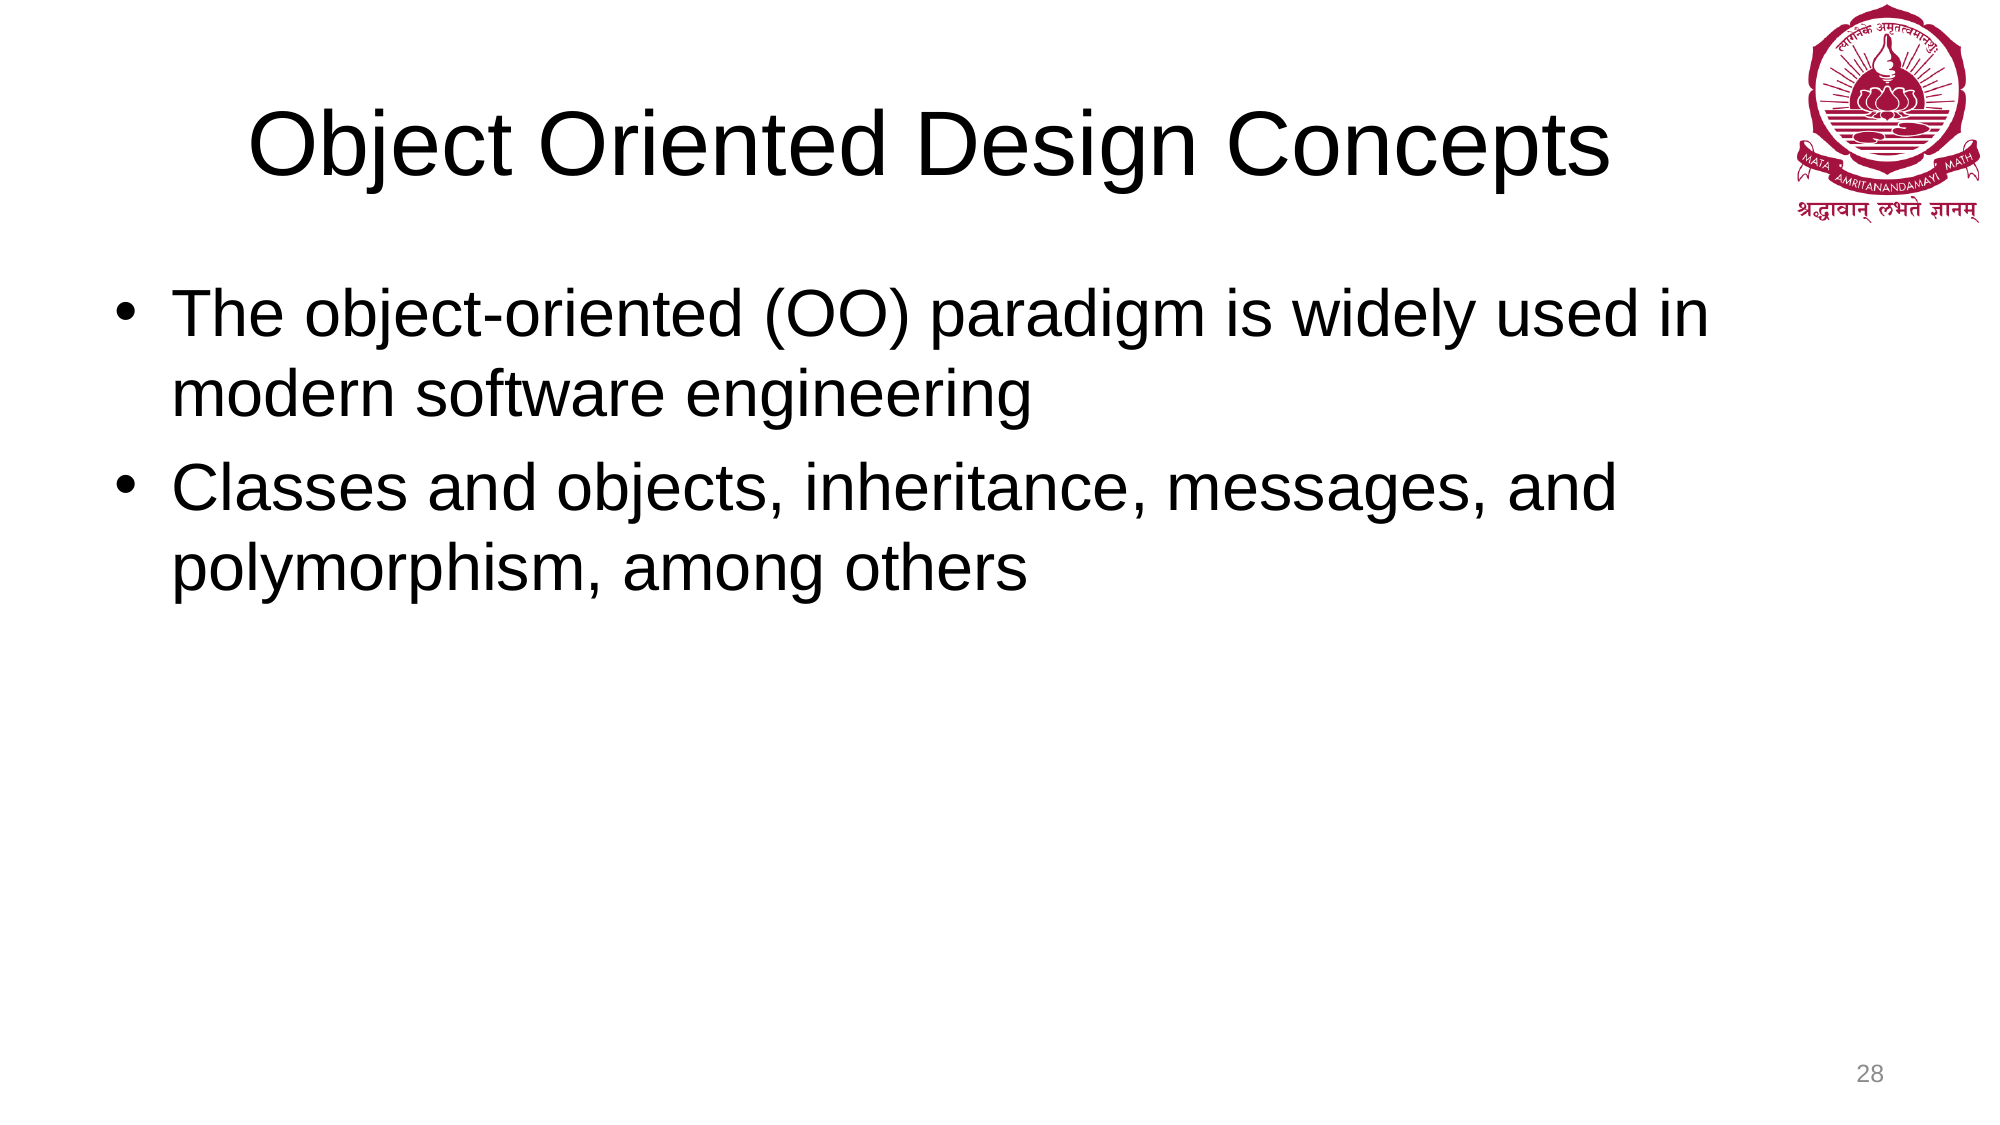

# Object Oriented Design Concepts
The object-oriented (OO) paradigm is widely used in modern software engineering
Classes and objects, inheritance, messages, and polymorphism, among others
28